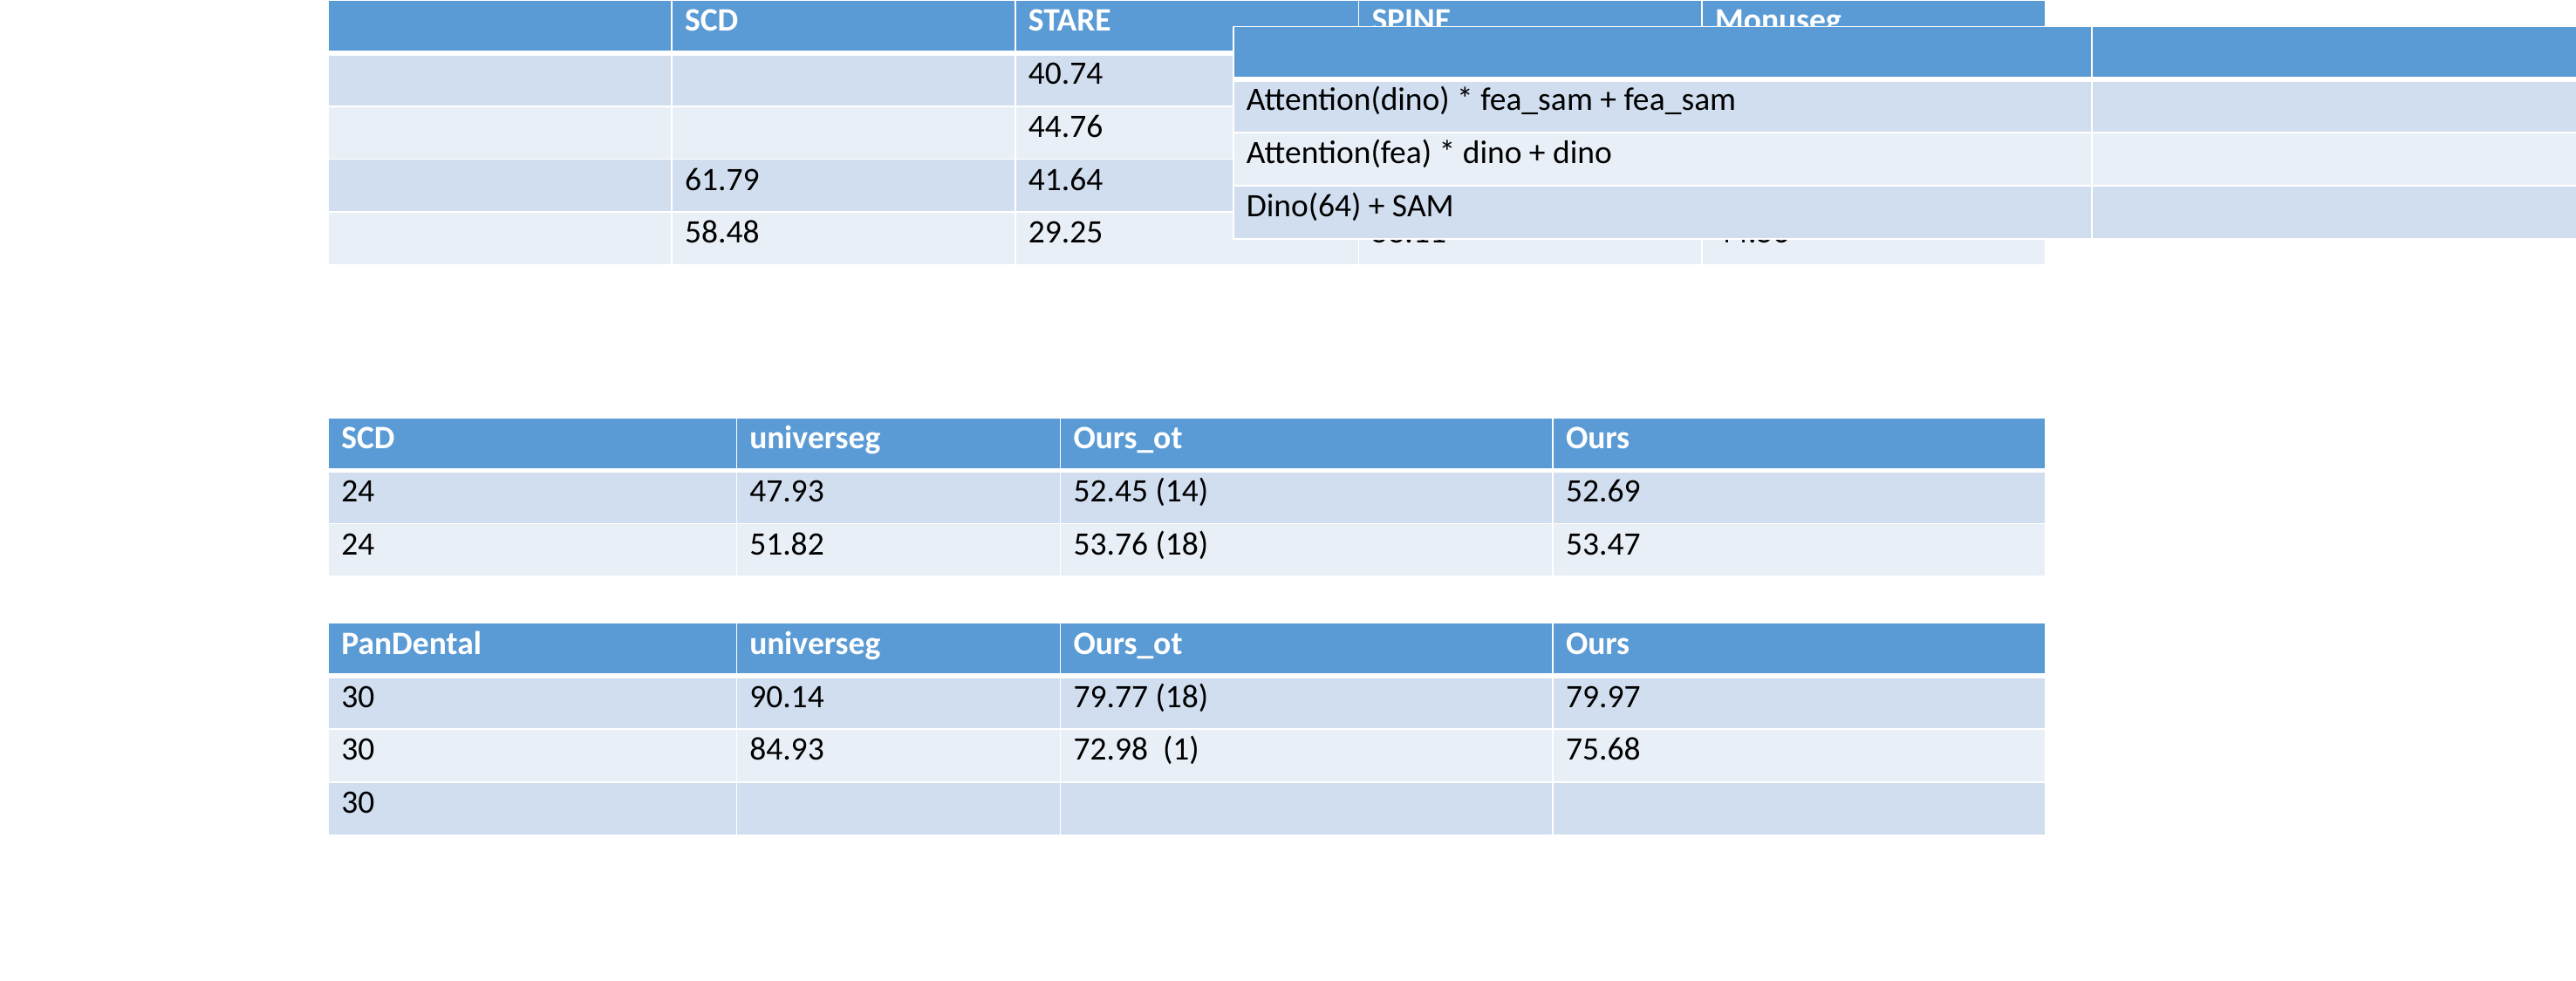

|  | SCD | STARE | SPINE | Monuseg |
| --- | --- | --- | --- | --- |
|  |  | 40.74 |  | 27.65 |
|  |  | 44.76 |  | 45.77 |
|  | 61.79 | 41.64 | 74.28 | 27.73 |
|  | 58.48 | 29.25 | 58.11 | 44.56 |
|  |  |
| --- | --- |
| Attention(dino) \* fea\_sam + fea\_sam |  |
| Attention(fea) \* dino + dino |  |
| Dino(64) + SAM |  |
| SCD | universeg | Ours\_ot | Ours |
| --- | --- | --- | --- |
| 24 | 47.93 | 52.45 (14) | 52.69 |
| 24 | 51.82 | 53.76 (18) | 53.47 |
| PanDental | universeg | Ours\_ot | Ours |
| --- | --- | --- | --- |
| 30 | 90.14 | 79.77 (18) | 79.97 |
| 30 | 84.93 | 72.98 (1) | 75.68 |
| 30 |  |  |  |